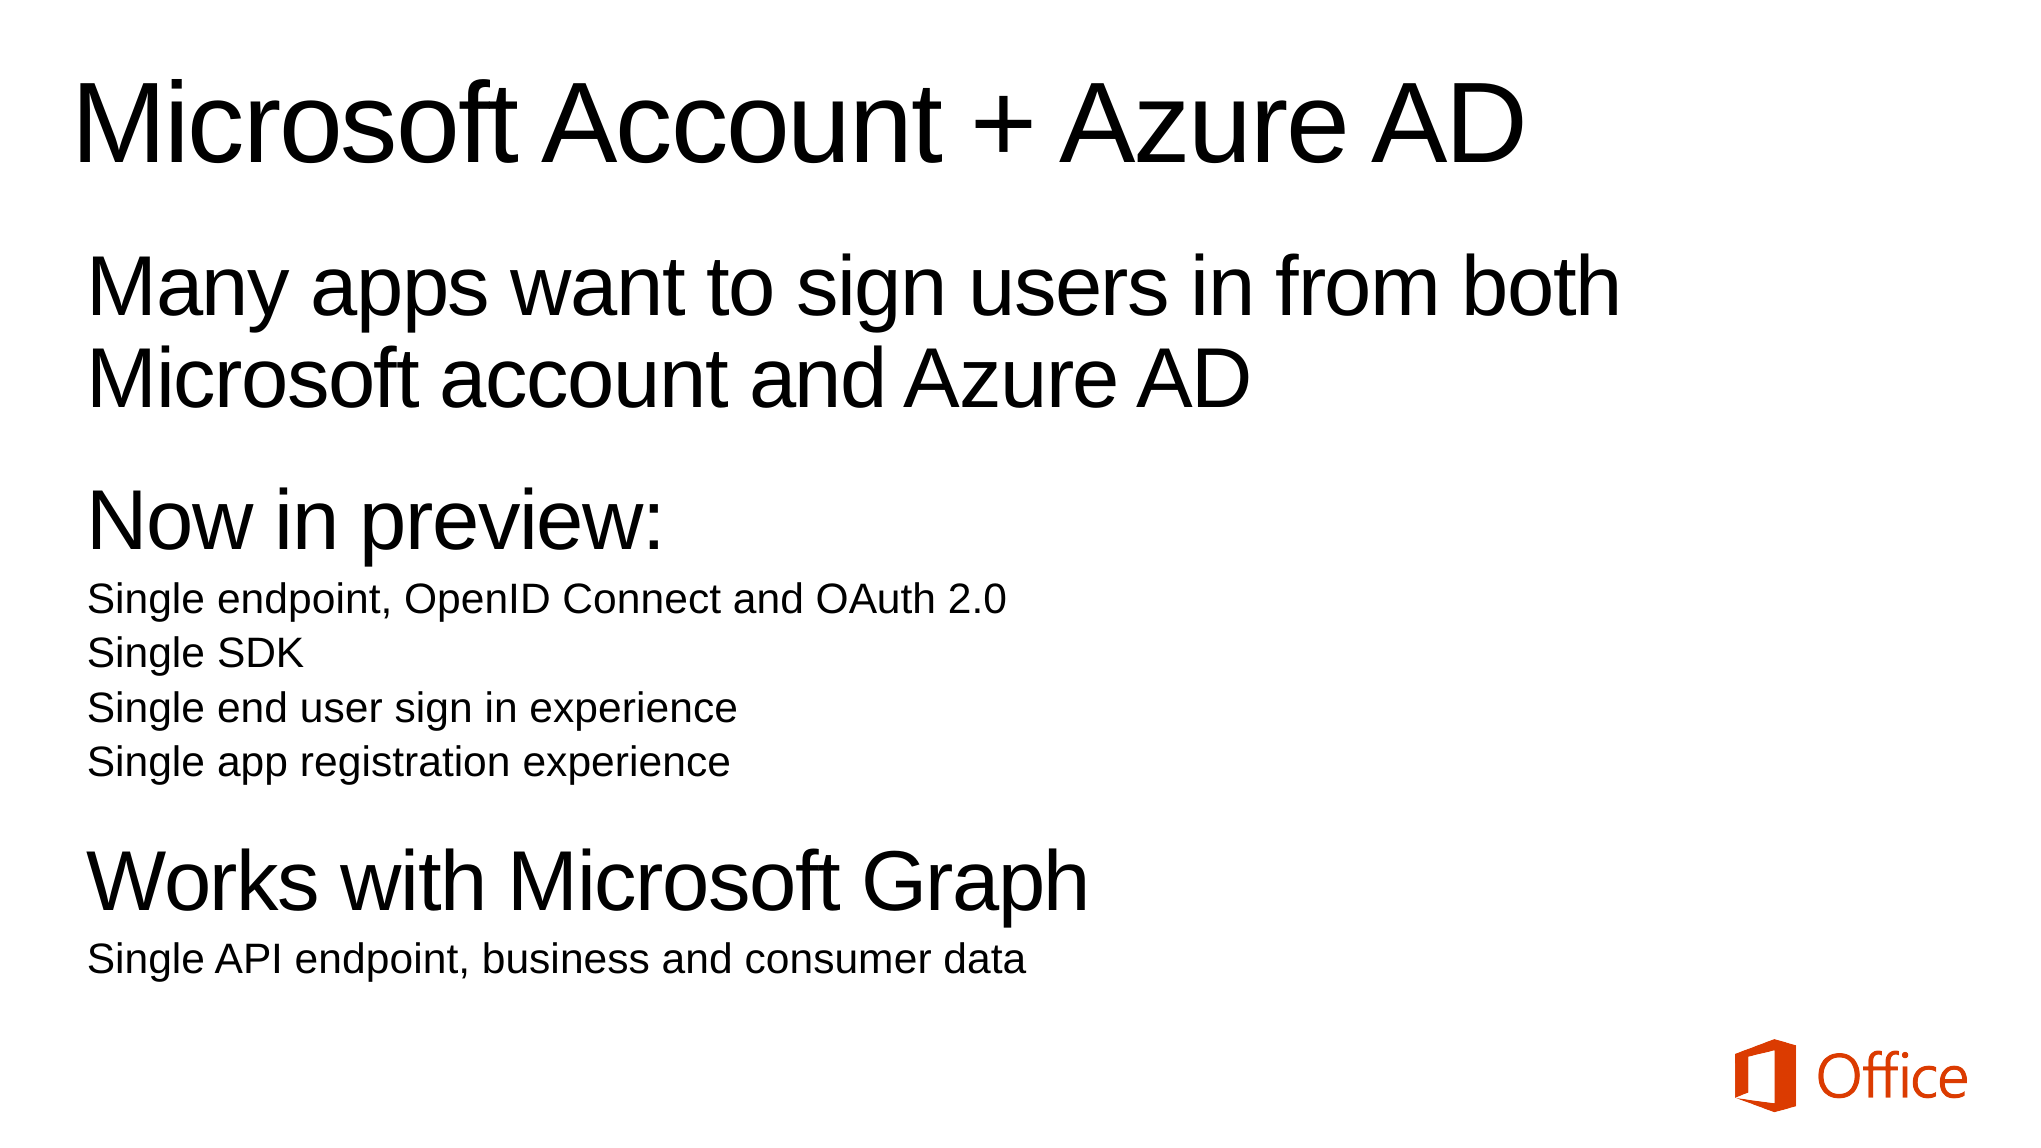

# Microsoft Account + Azure AD
Many apps want to sign users in from both Microsoft account and Azure AD
Now in preview:
Single endpoint, OpenID Connect and OAuth 2.0
Single SDK
Single end user sign in experience
Single app registration experience
Works with Microsoft Graph
Single API endpoint, business and consumer data